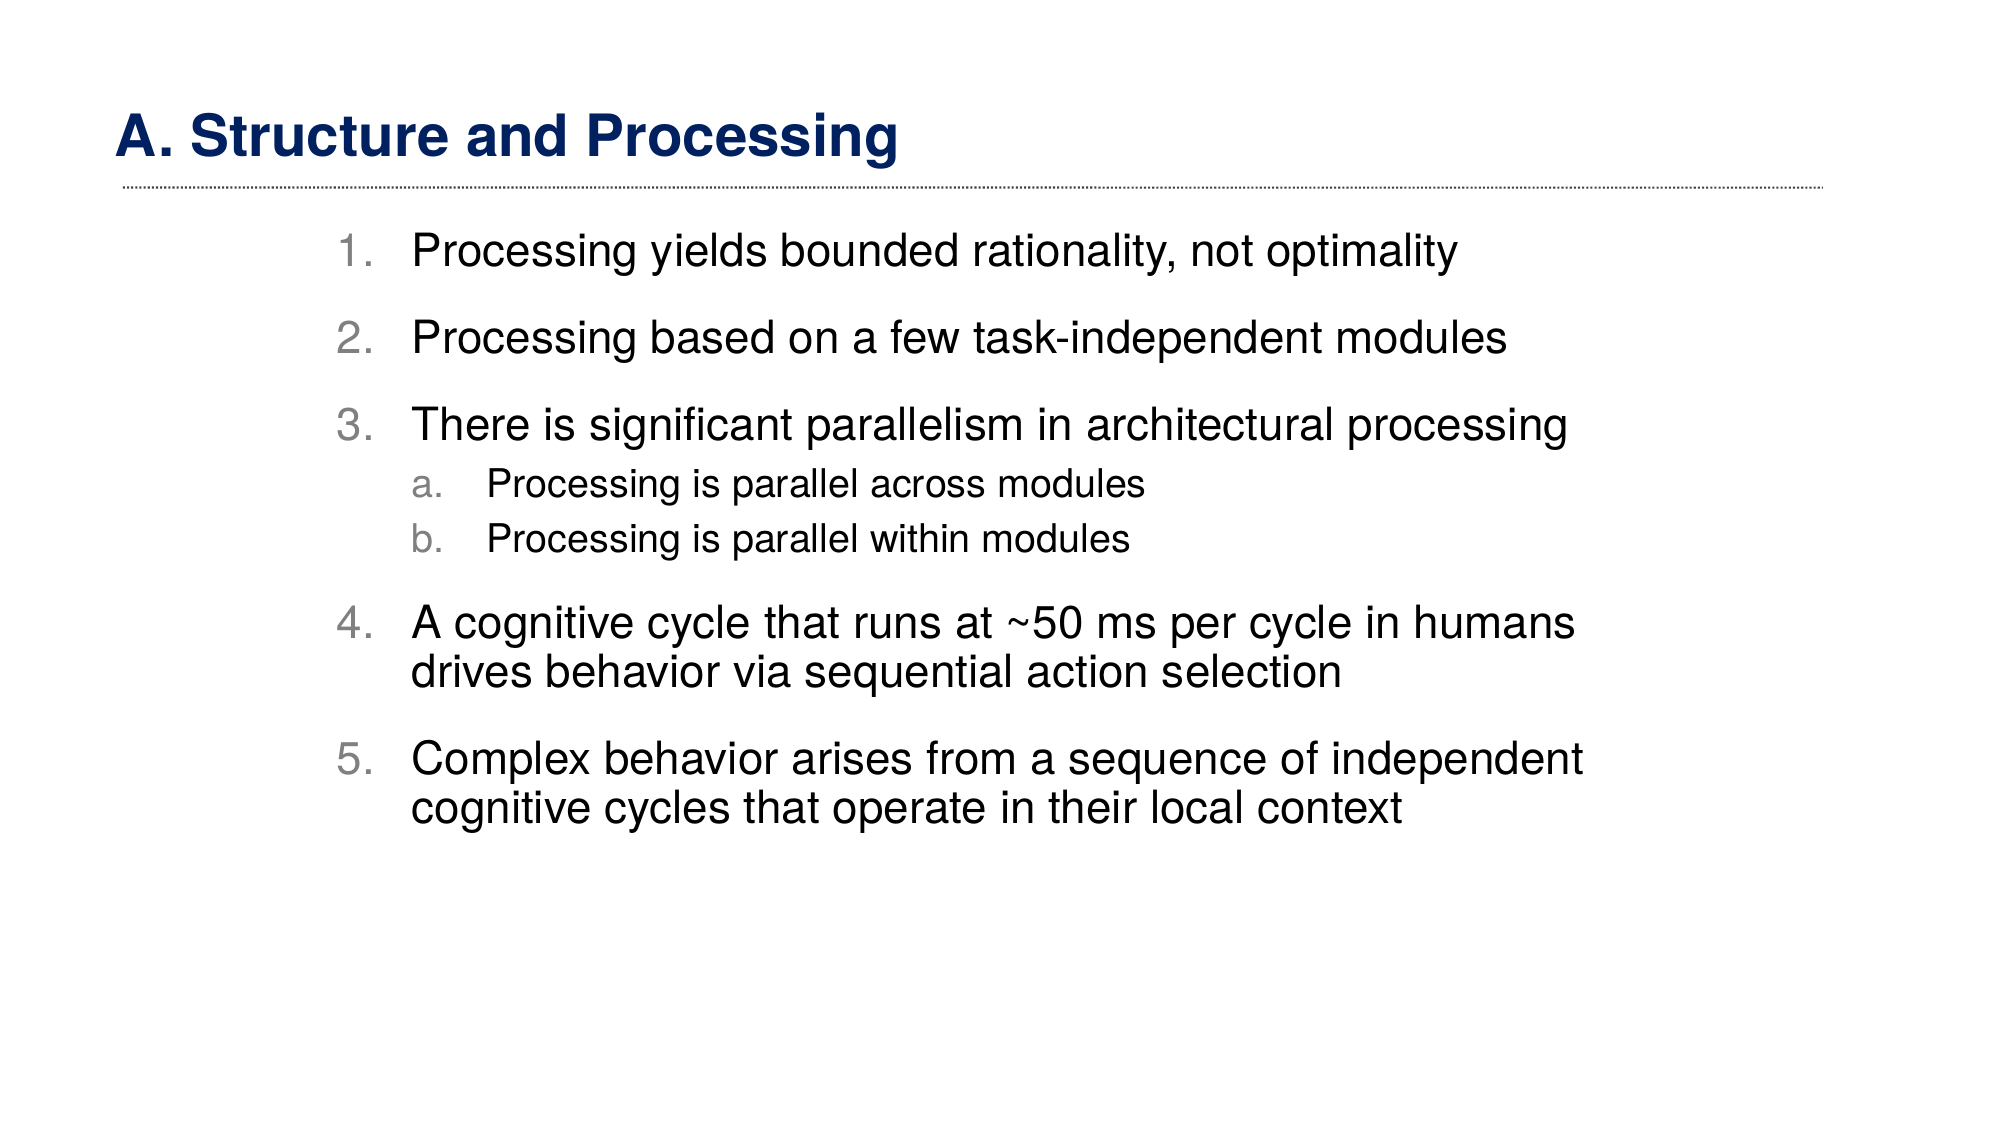

# A. Structure and Processing
Processing yields bounded rationality, not optimality
Processing based on a few task-independent modules
There is significant parallelism in architectural processing
Processing is parallel across modules
Processing is parallel within modules
A cognitive cycle that runs at ~50 ms per cycle in humans drives behavior via sequential action selection
Complex behavior arises from a sequence of independent cognitive cycles that operate in their local context